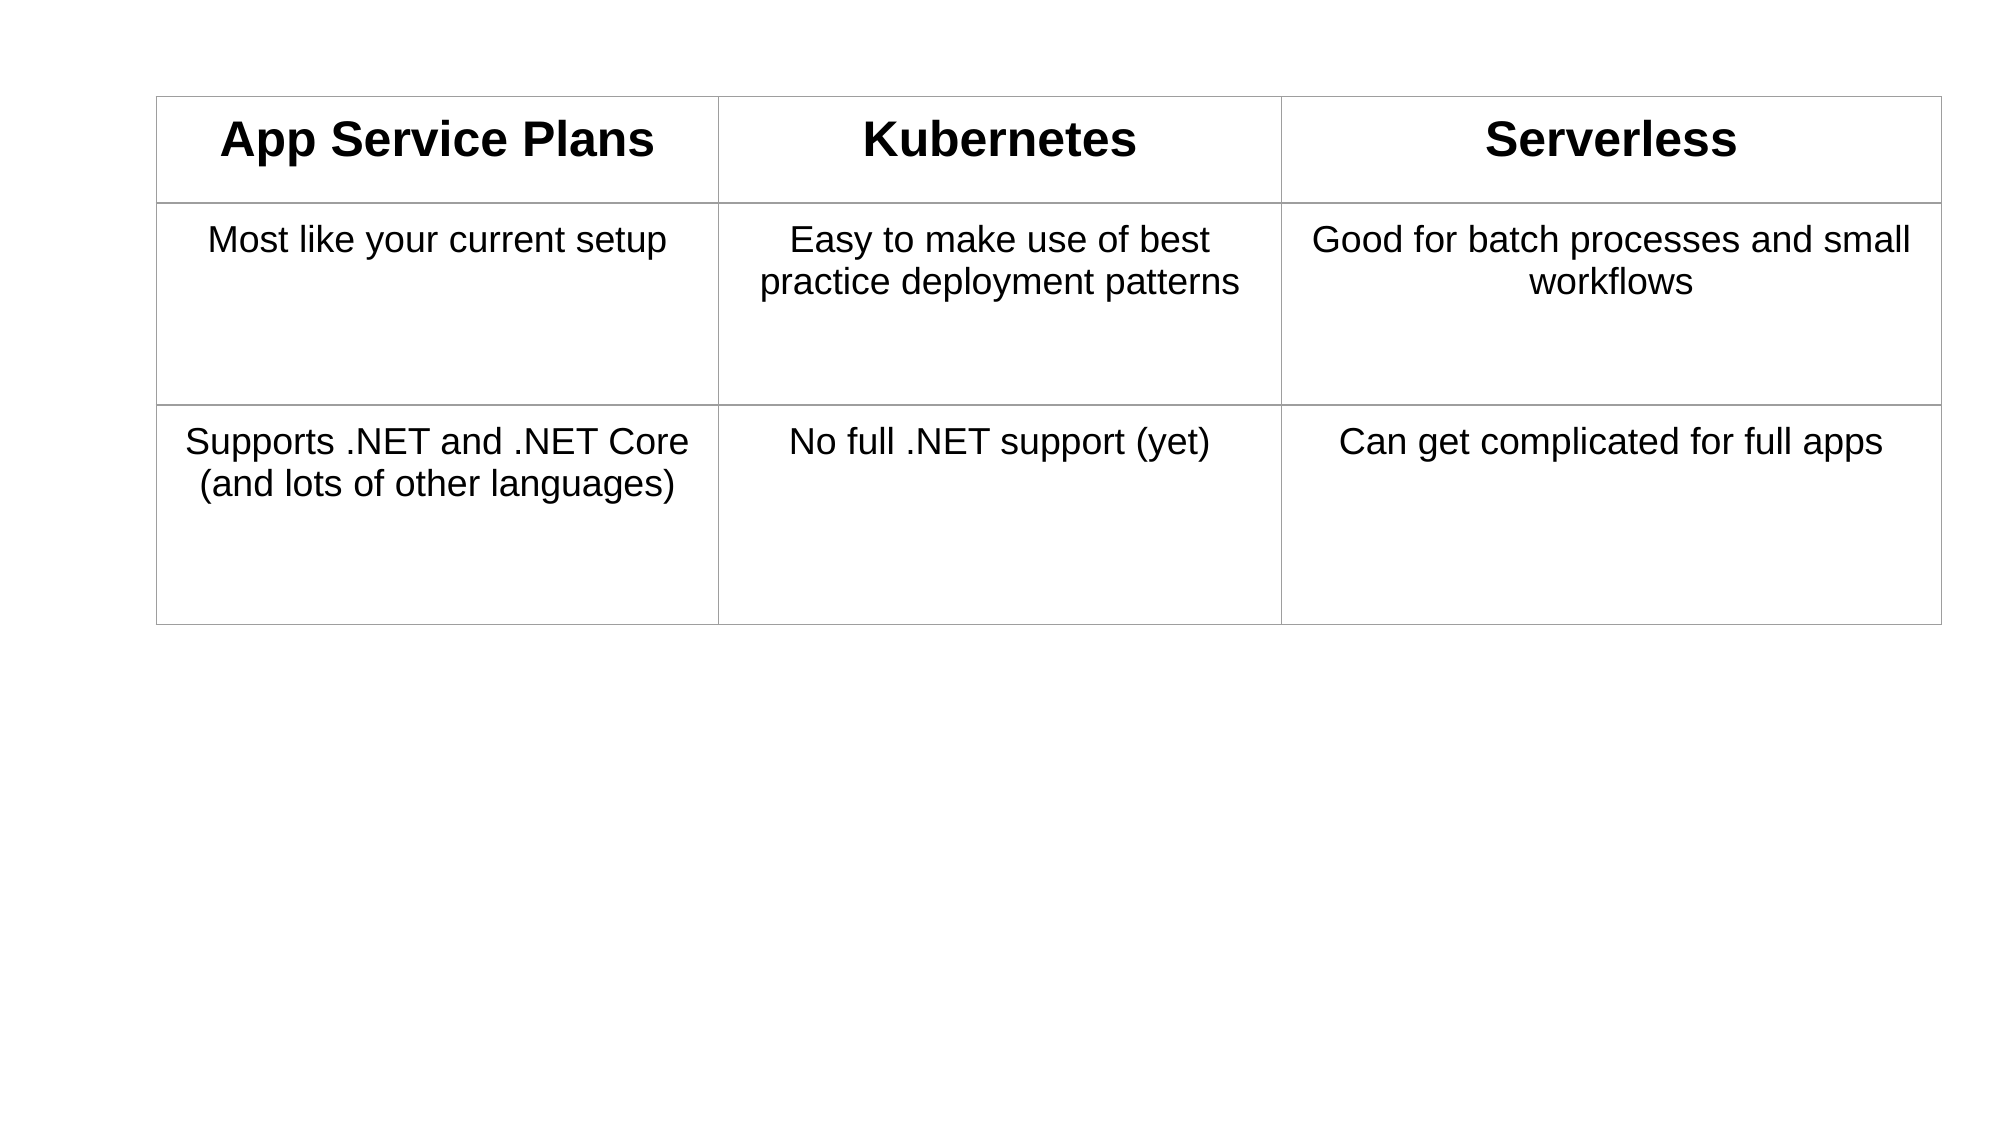

| App Service Plans | Kubernetes | Serverless |
| --- | --- | --- |
| Most like your current setup | Easy to make use of best practice deployment patterns | Good for batch processes and small workflows |
| Supports .NET and .NET Core (and lots of other languages) | No full .NET support (yet) | Can get complicated for full apps |